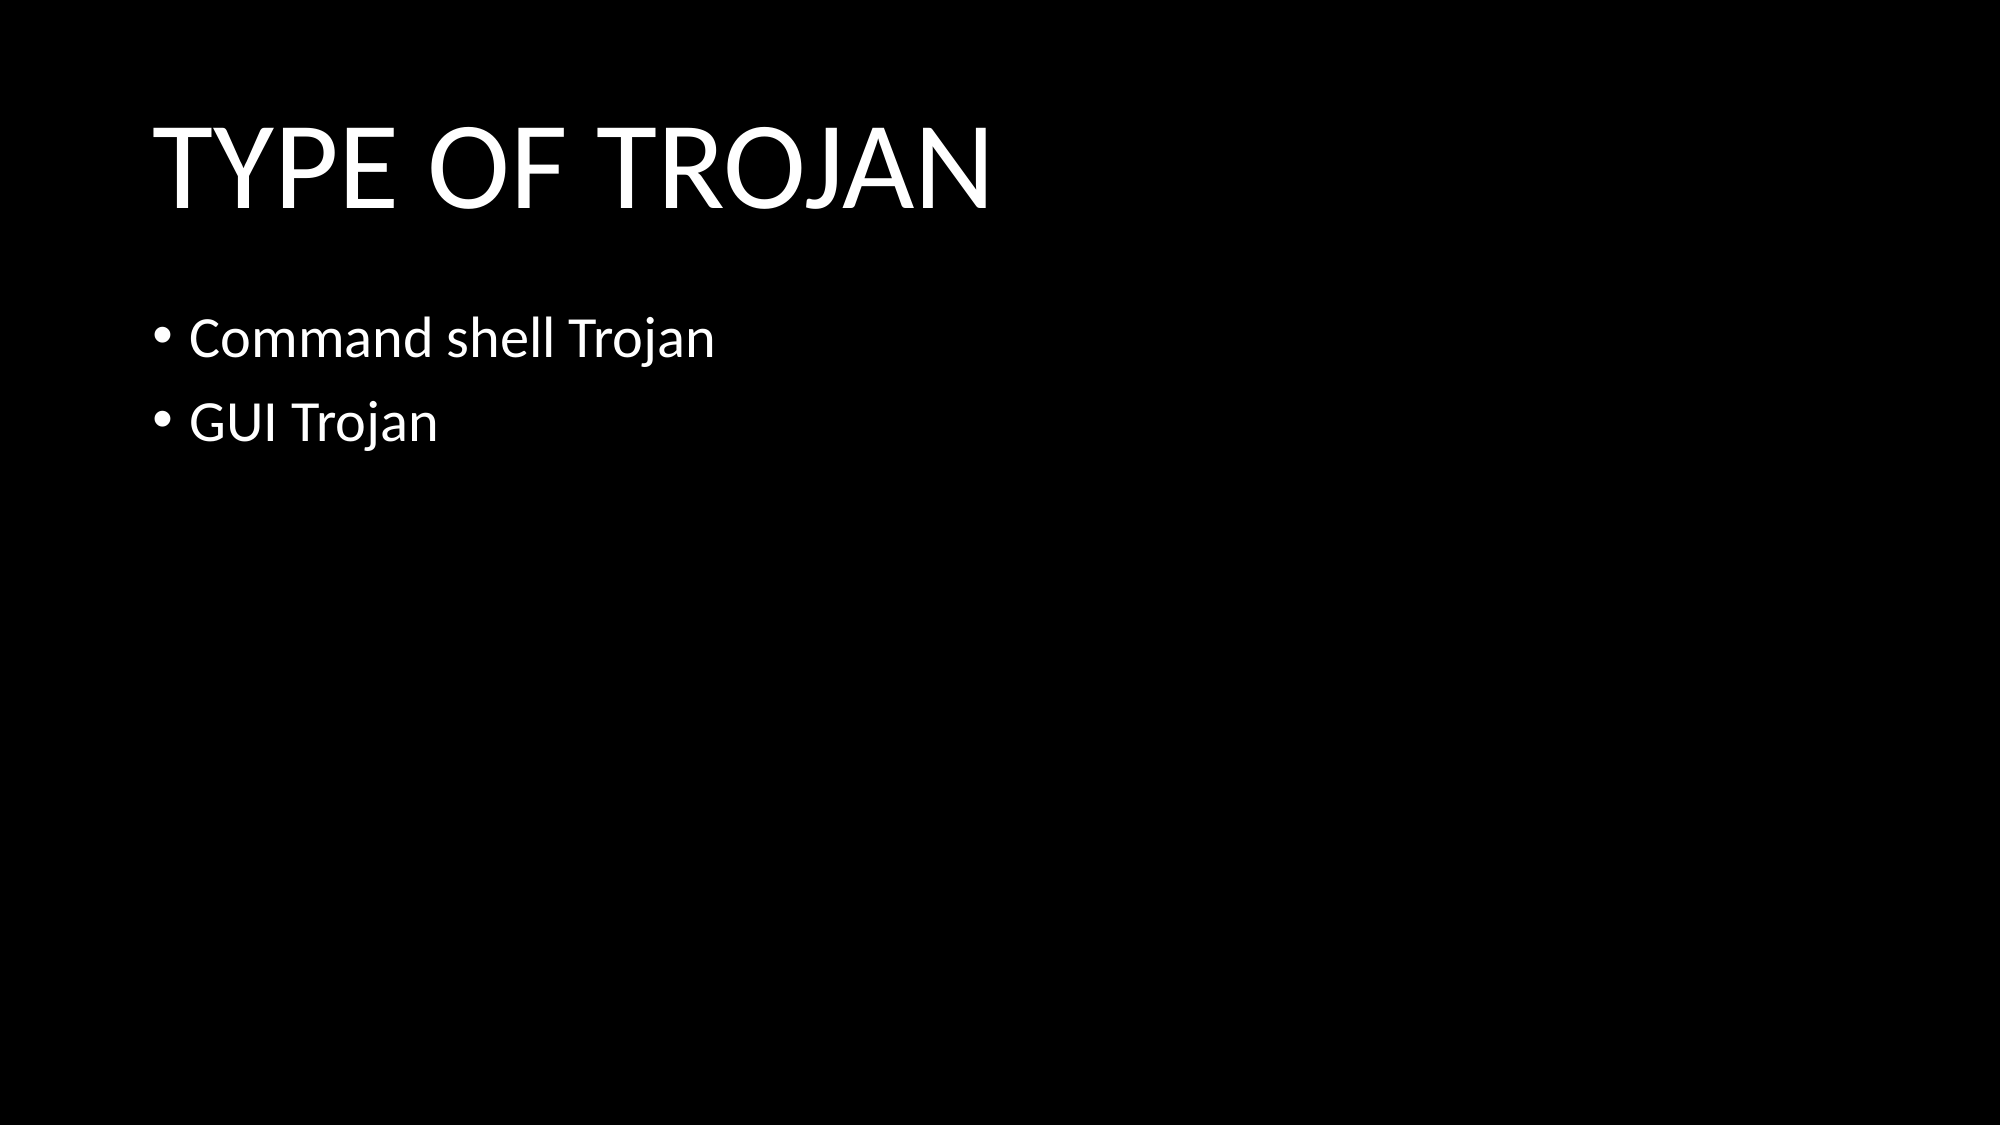

# TYPE OF TROJAN
Command shell Trojan
GUI Trojan